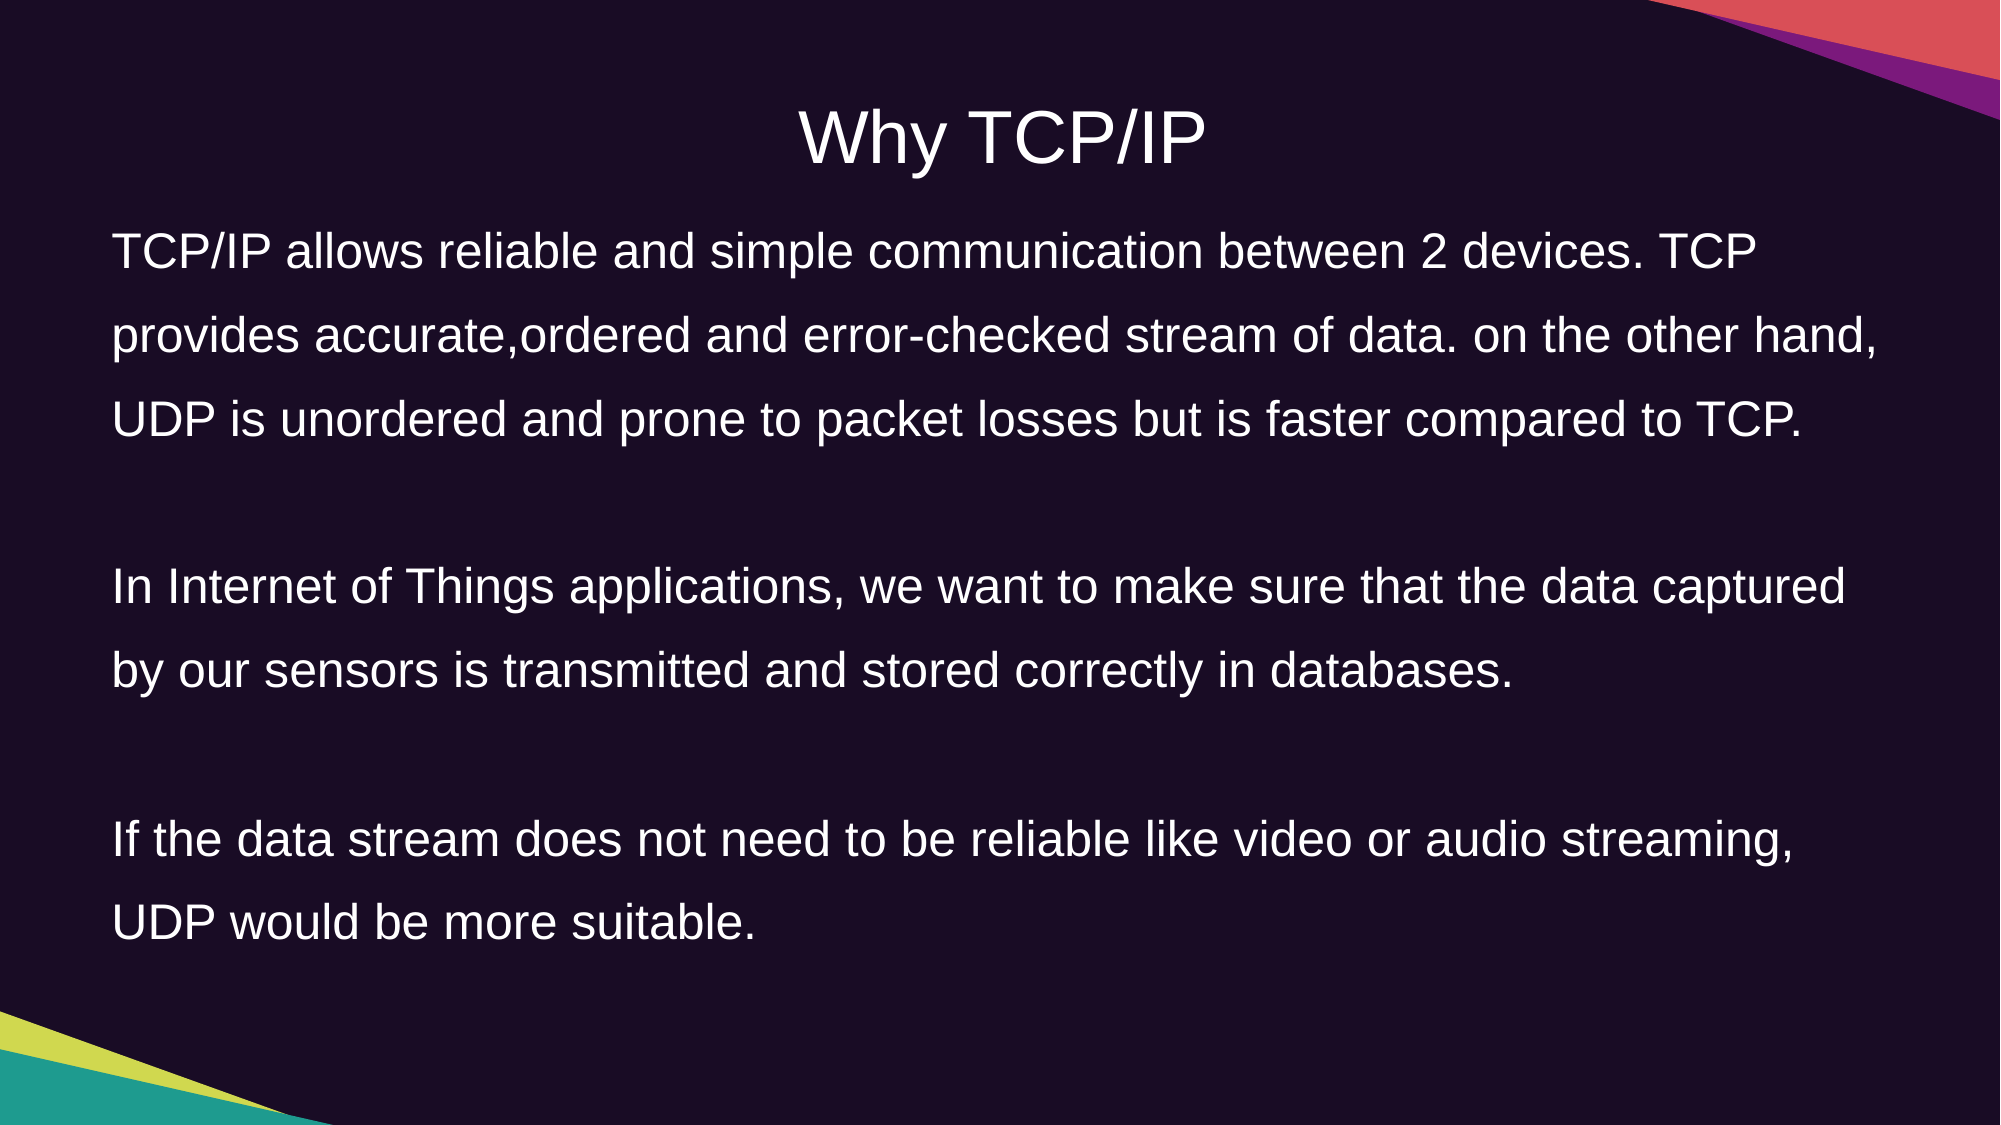

Why TCP/IP
TCP/IP allows reliable and simple communication between 2 devices. TCP provides accurate,ordered and error-checked stream of data. on the other hand, UDP is unordered and prone to packet losses but is faster compared to TCP.

In Internet of Things applications, we want to make sure that the data captured by our sensors is transmitted and stored correctly in databases.

If the data stream does not need to be reliable like video or audio streaming, UDP would be more suitable.